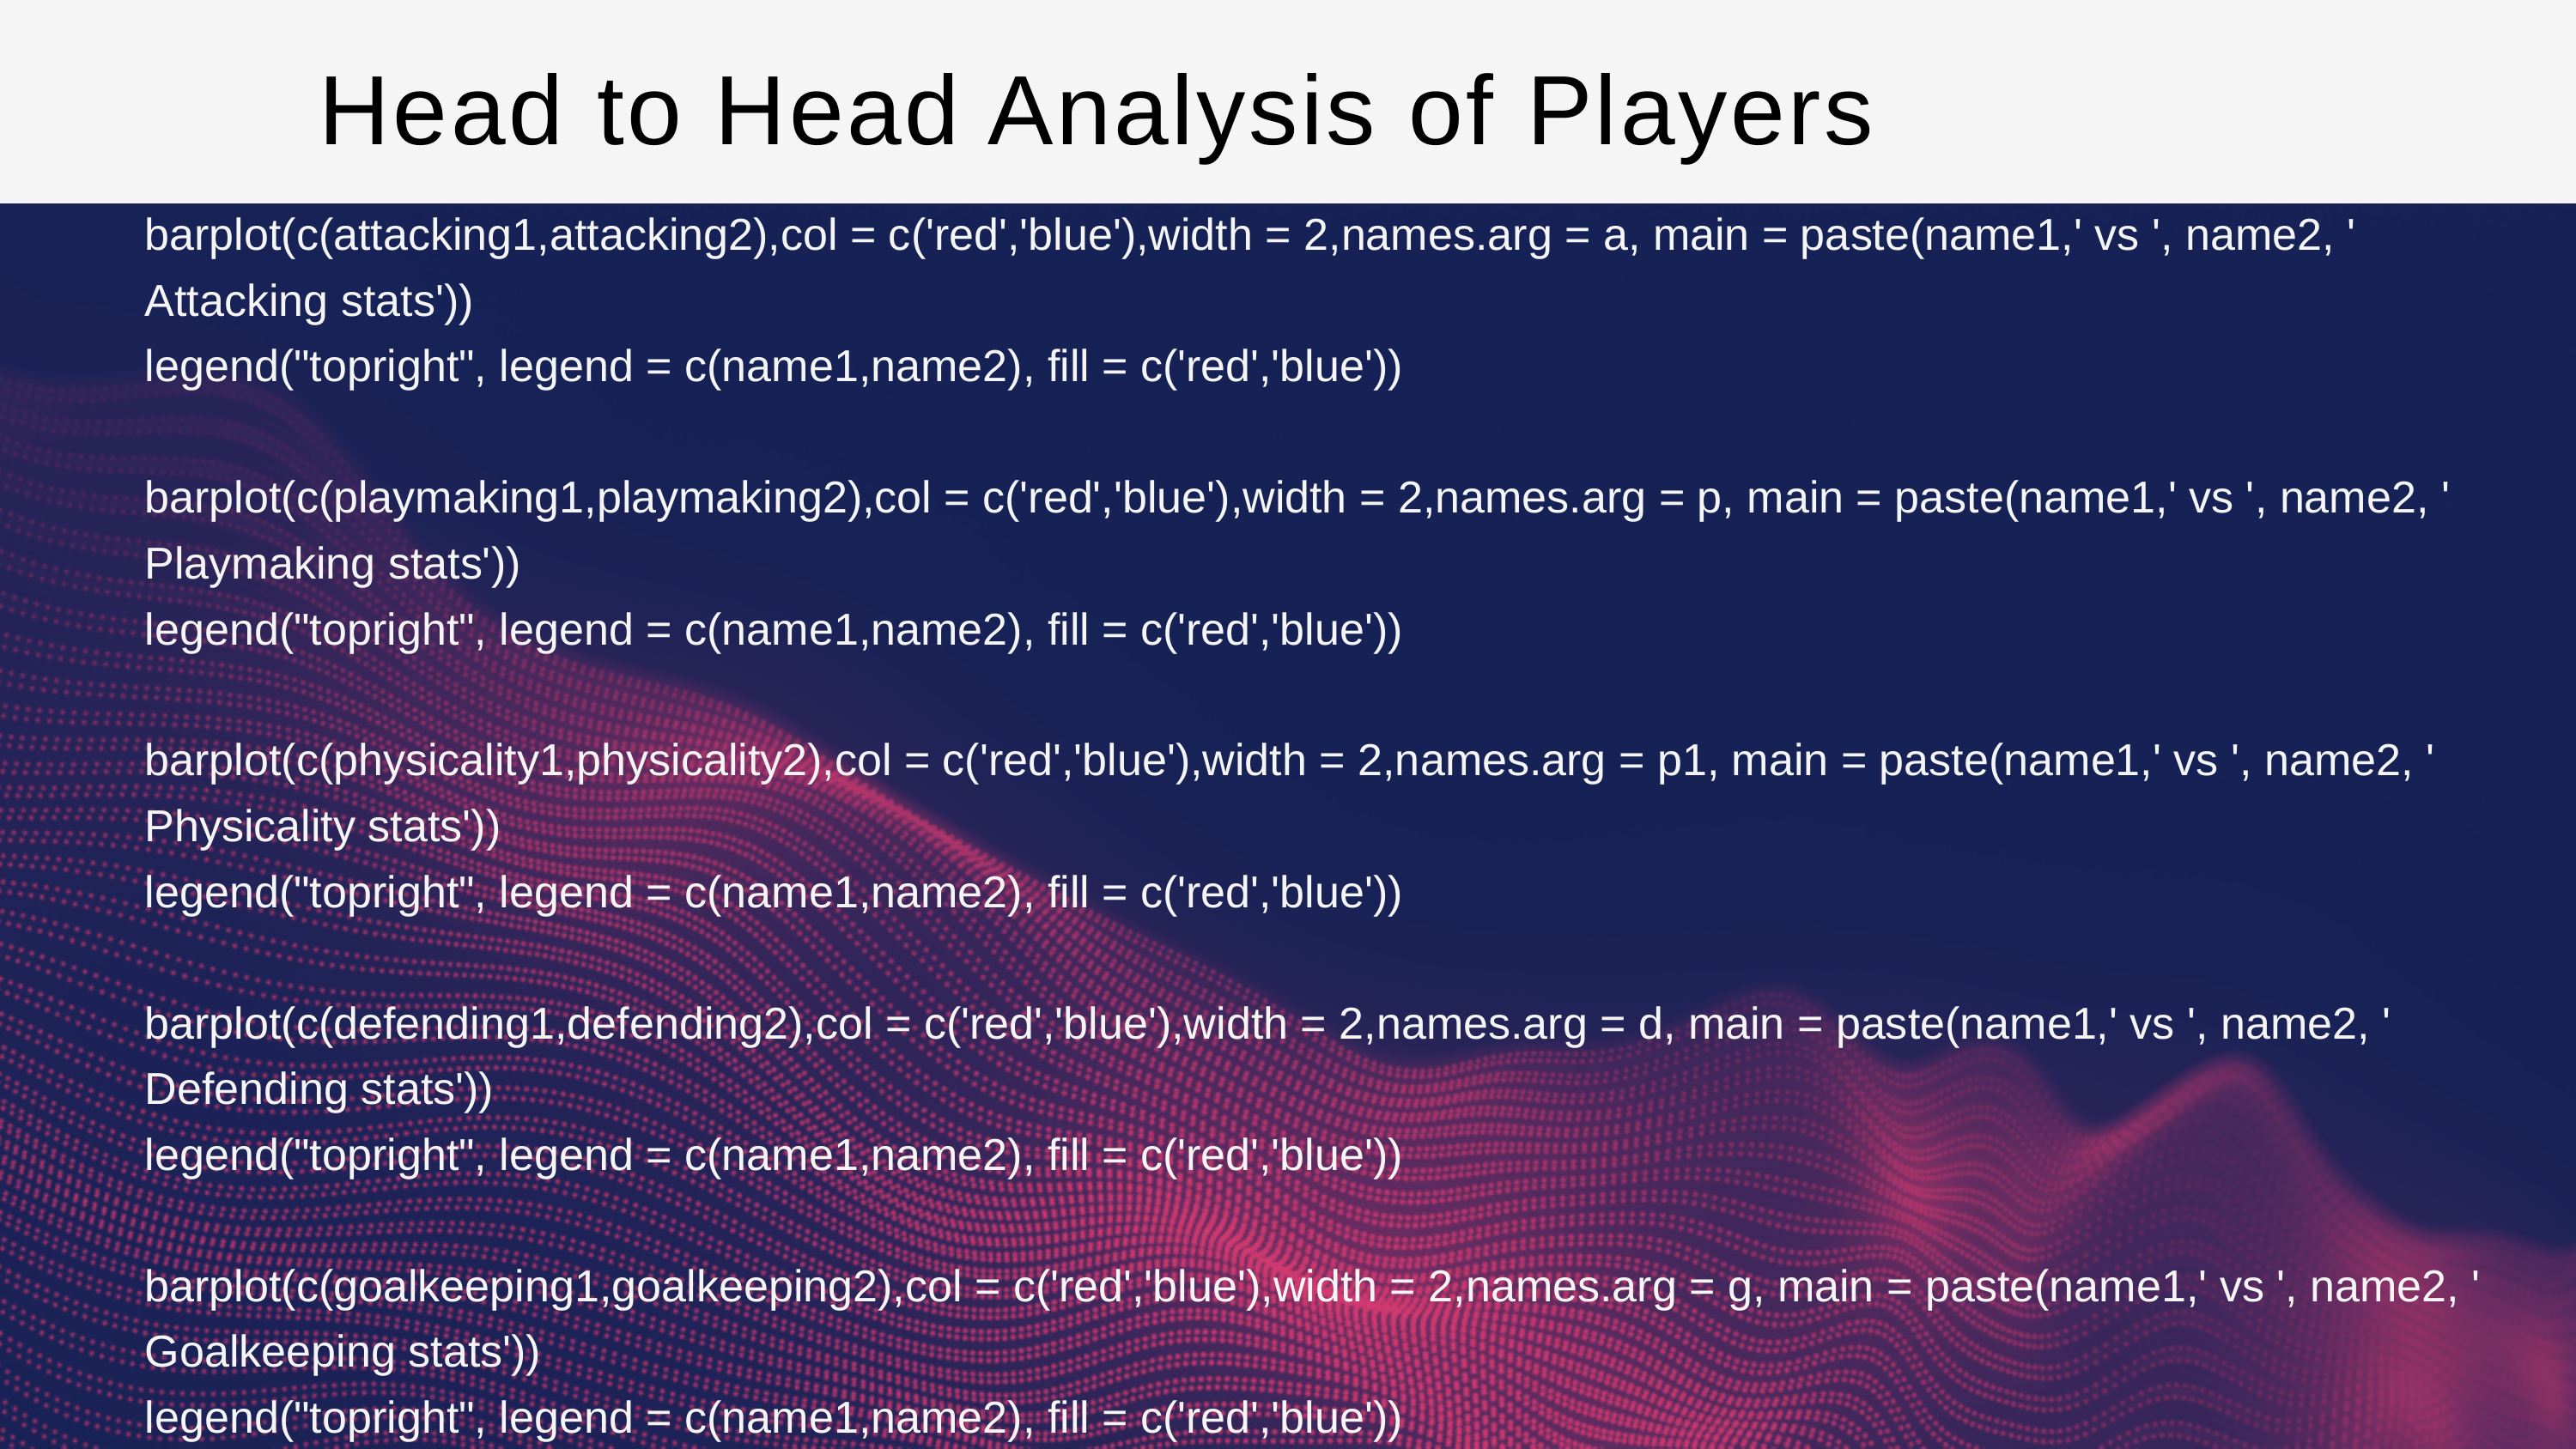

Head to Head Analysis of Players
barplot(c(attacking1,attacking2),col = c('red','blue'),width = 2,names.arg = a, main = paste(name1,' vs ', name2, ' Attacking stats'))
legend("topright", legend = c(name1,name2), fill = c('red','blue'))

barplot(c(playmaking1,playmaking2),col = c('red','blue'),width = 2,names.arg = p, main = paste(name1,' vs ', name2, ' Playmaking stats'))
legend("topright", legend = c(name1,name2), fill = c('red','blue'))

barplot(c(physicality1,physicality2),col = c('red','blue'),width = 2,names.arg = p1, main = paste(name1,' vs ', name2, ' Physicality stats'))
legend("topright", legend = c(name1,name2), fill = c('red','blue'))

barplot(c(defending1,defending2),col = c('red','blue'),width = 2,names.arg = d, main = paste(name1,' vs ', name2, ' Defending stats'))
legend("topright", legend = c(name1,name2), fill = c('red','blue'))

barplot(c(goalkeeping1,goalkeeping2),col = c('red','blue'),width = 2,names.arg = g, main = paste(name1,' vs ', name2, ' Goalkeeping stats'))
legend("topright", legend = c(name1,name2), fill = c('red','blue'))